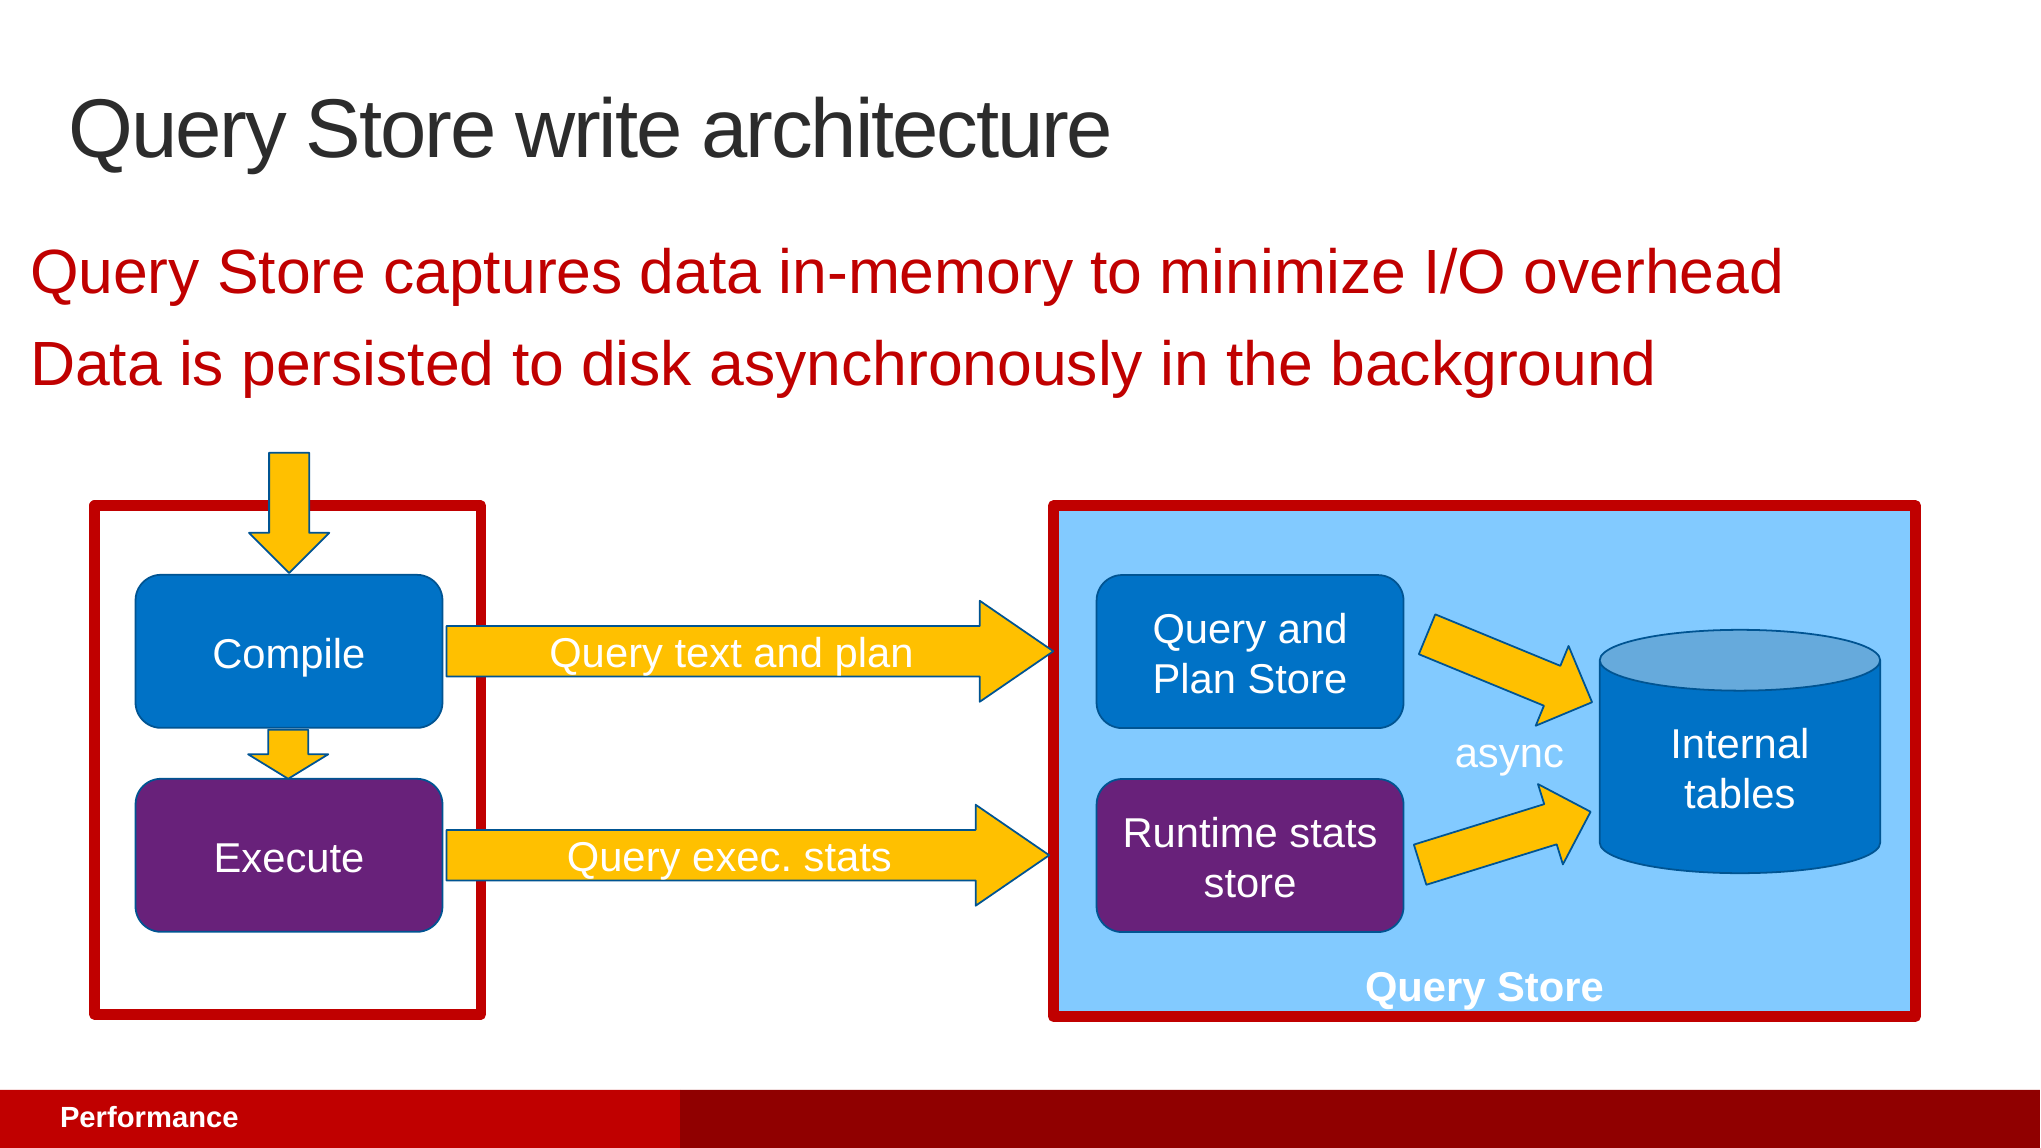

# Query Store write architecture
Query Store captures data in-memory to minimize I/O overhead
Data is persisted to disk asynchronously in the background

Query Execution
Query Store
Compile
Query and Plan Store
Query text and plan

Internal tables
async

Execute
Runtime stats
store

Query exec. stats
Performance